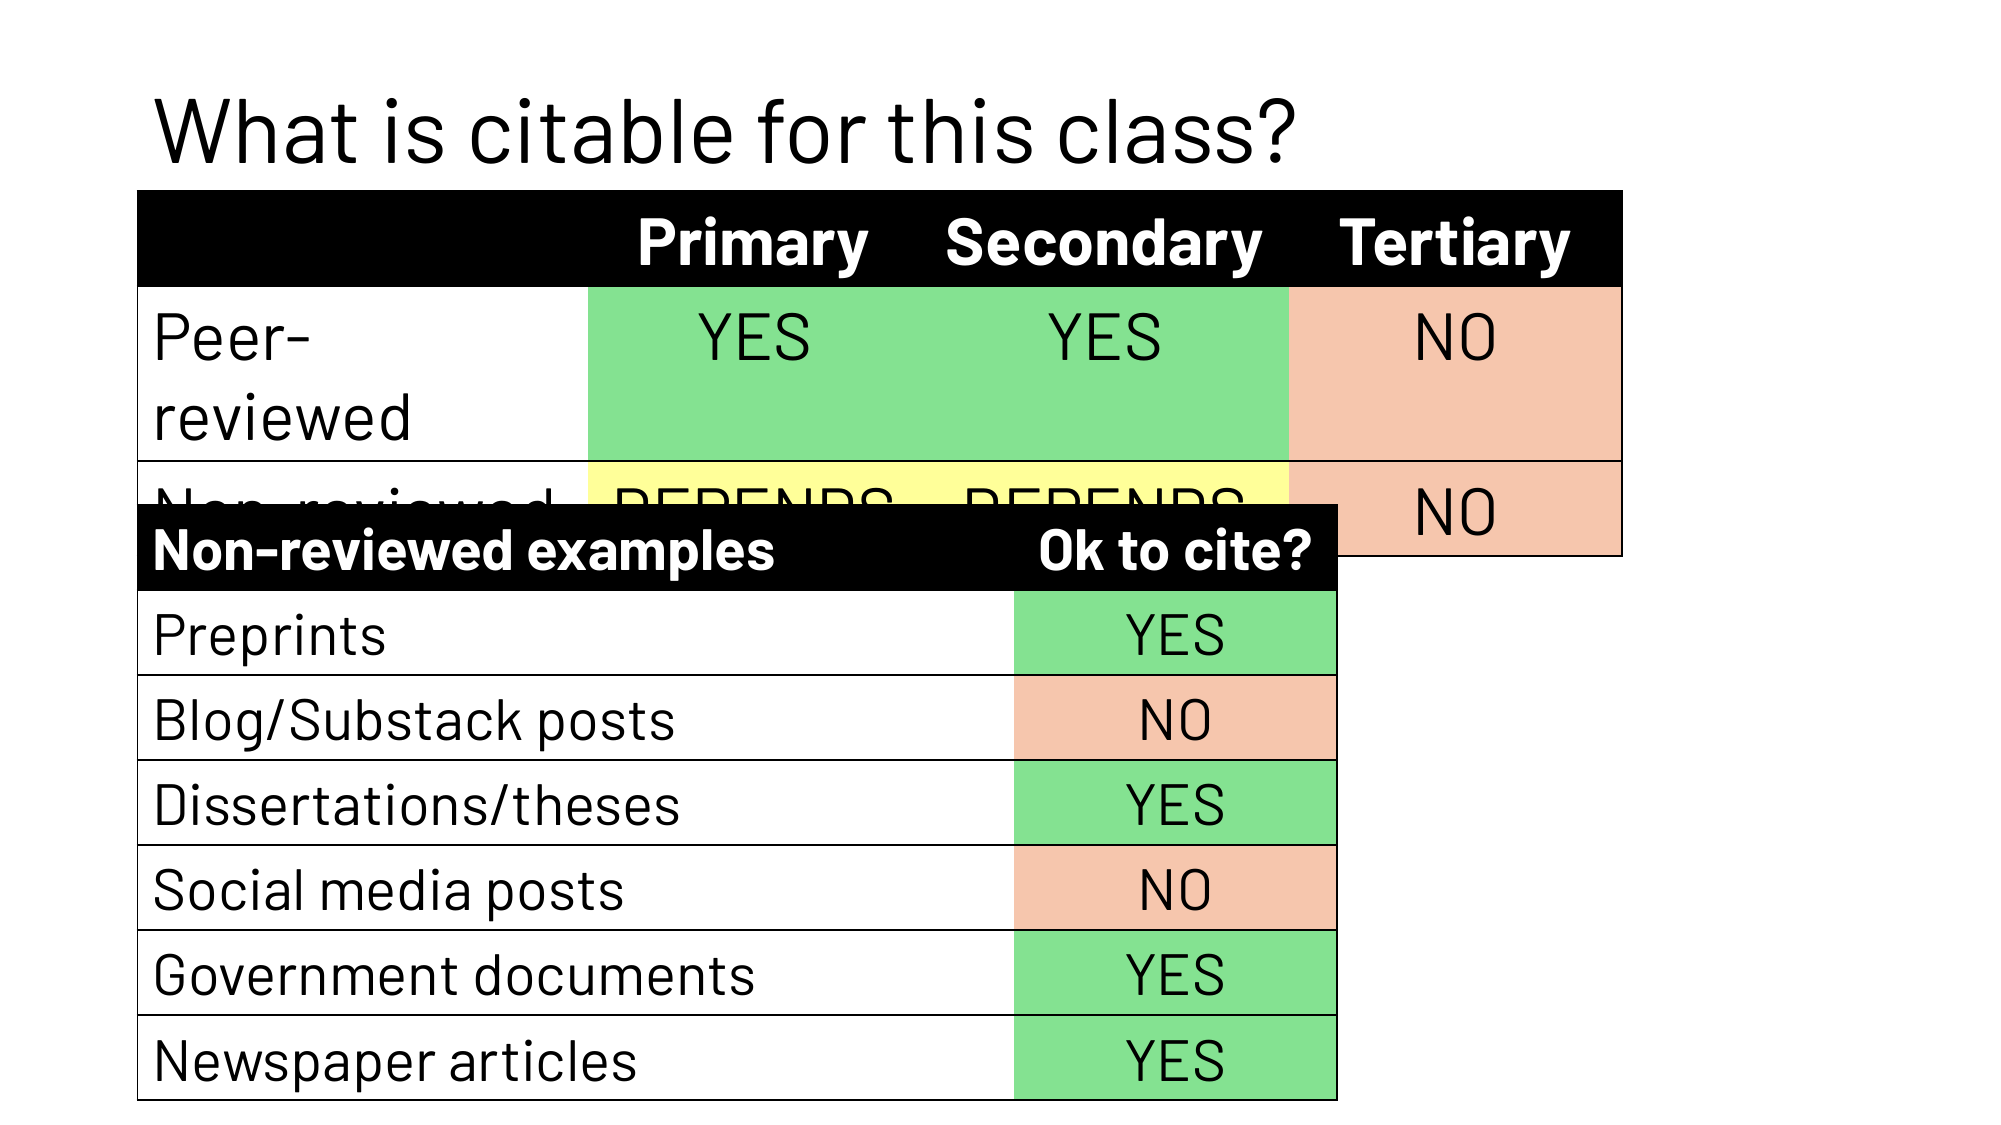

# What is citable for this class?
|  | Primary | Secondary | Tertiary |
| --- | --- | --- | --- |
| Peer-reviewed | YES | YES | NO |
| Non-reviewed | DEPENDS | DEPENDS | NO |
| Non-reviewed examples | Ok to cite? |
| --- | --- |
| Preprints | YES |
| Blog/Substack posts | NO |
| Dissertations/theses | YES |
| Social media posts | NO |
| Government documents | YES |
| Newspaper articles | YES |